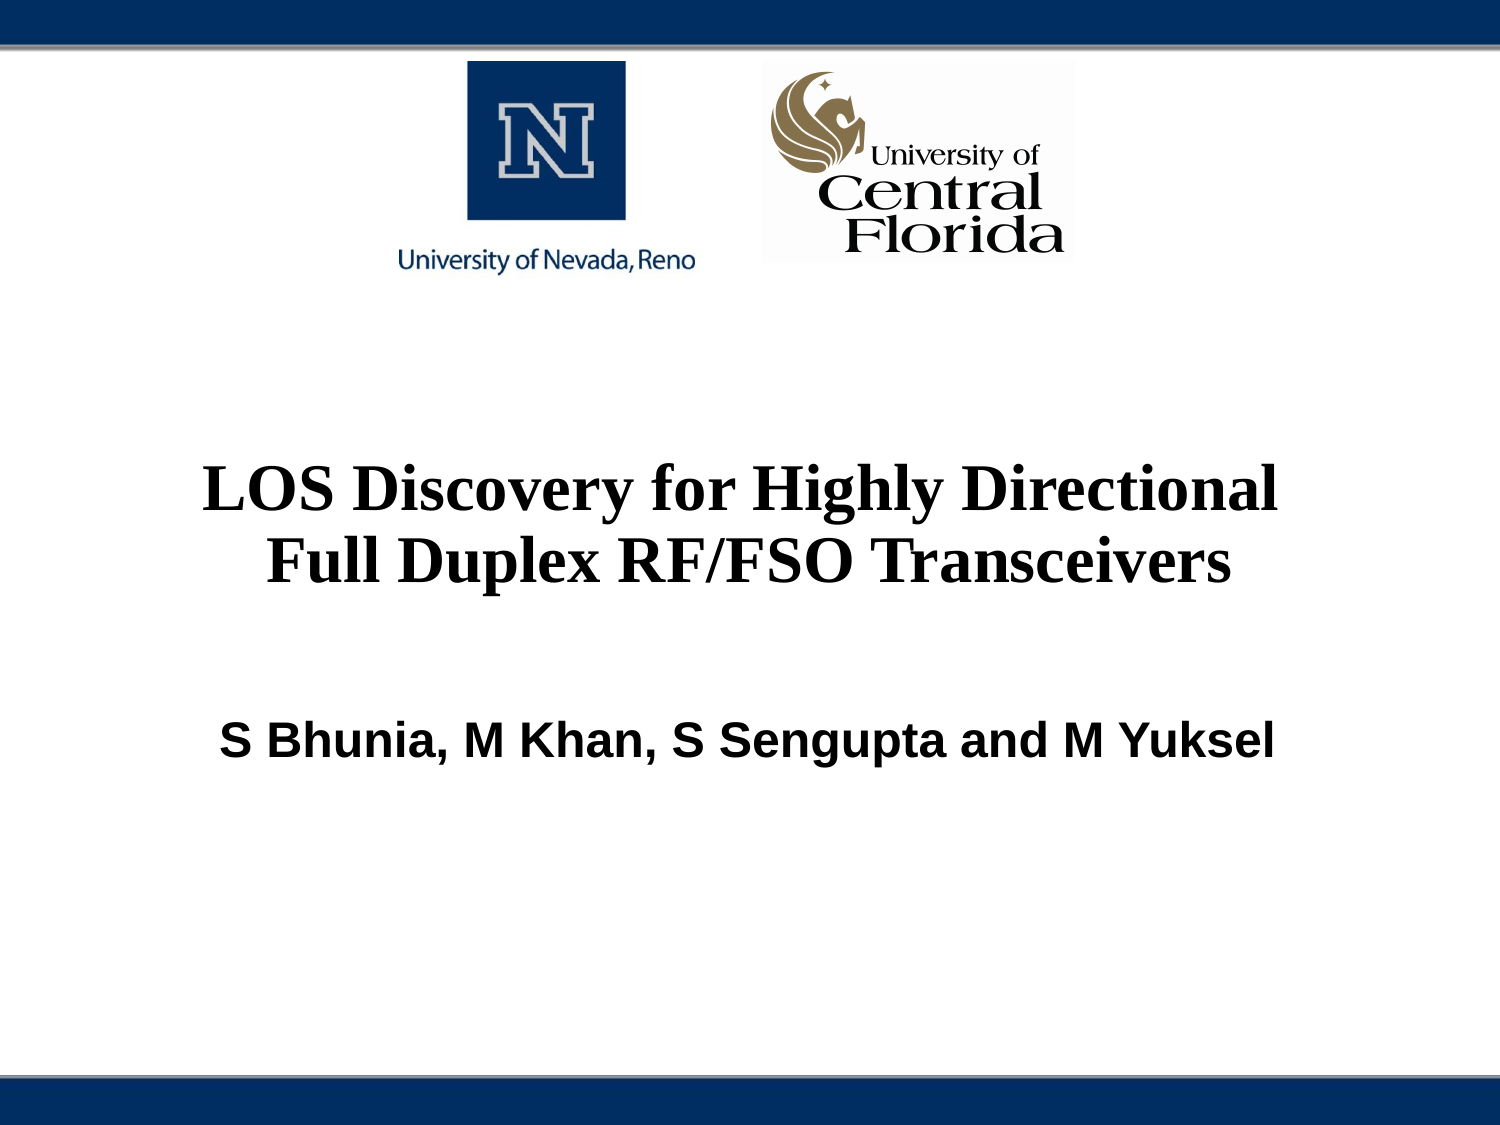

# LOS Discovery for Highly Directional Full Duplex RF/FSO Transceivers

S Bhunia, M Khan, S Sengupta and M Yuksel